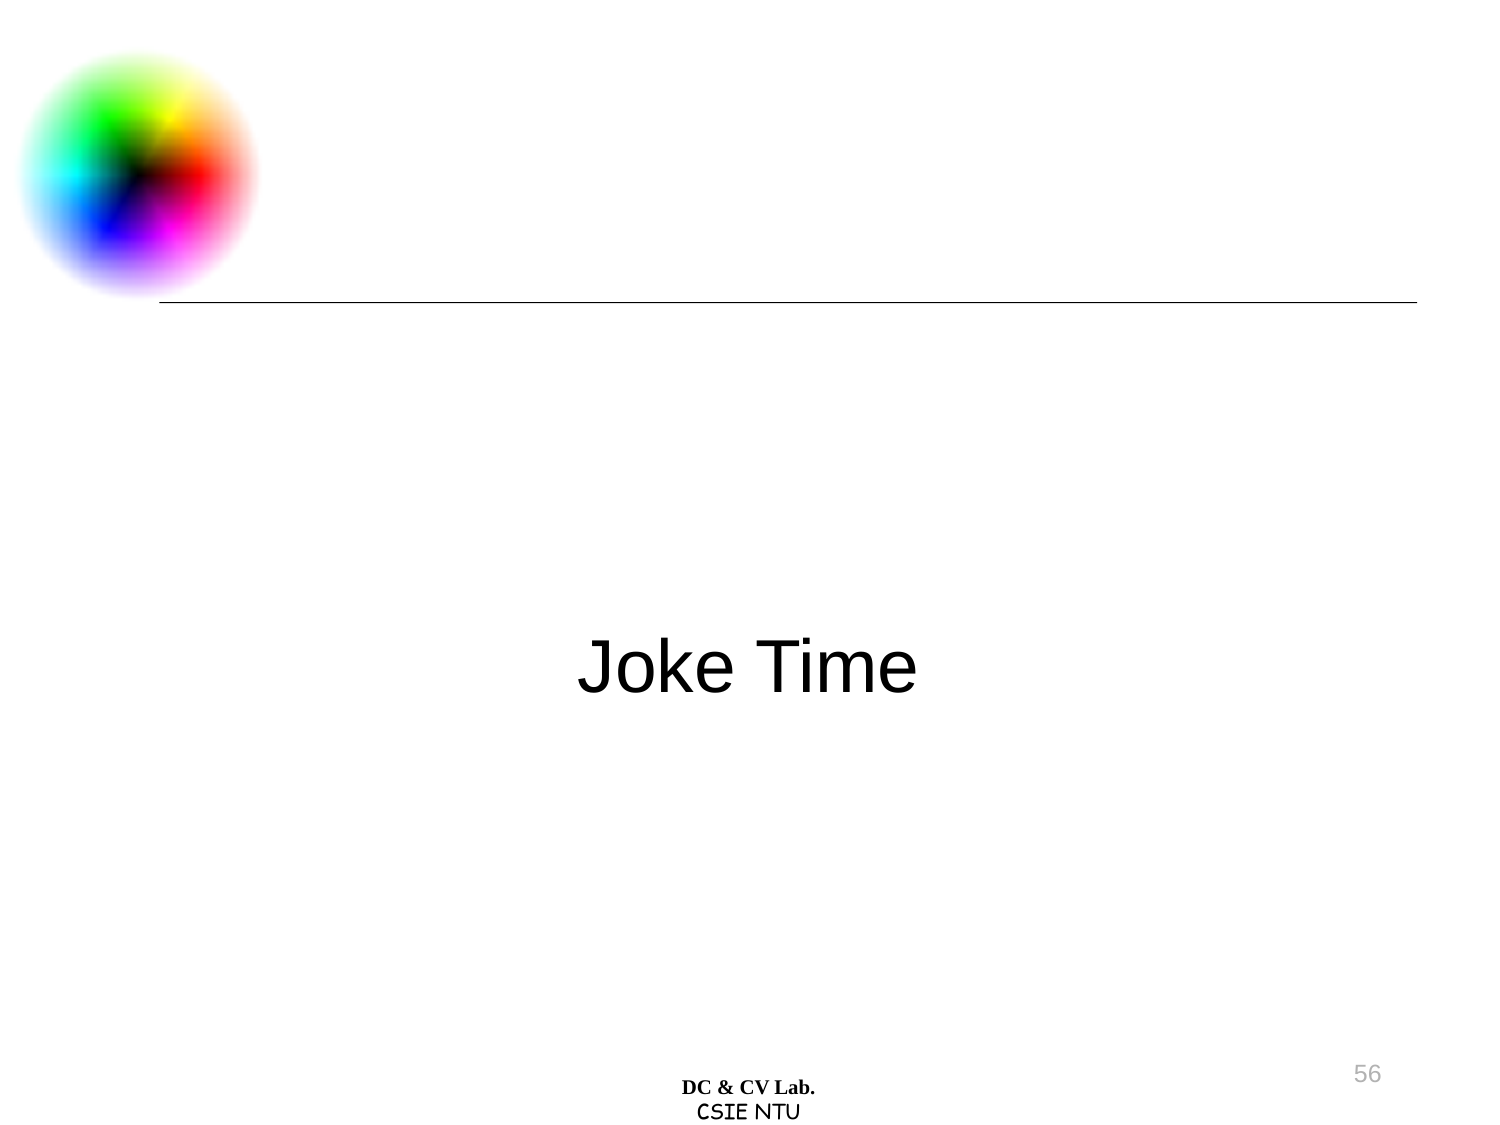

Joke Time
56
DC & CV Lab.
CSIE NTU